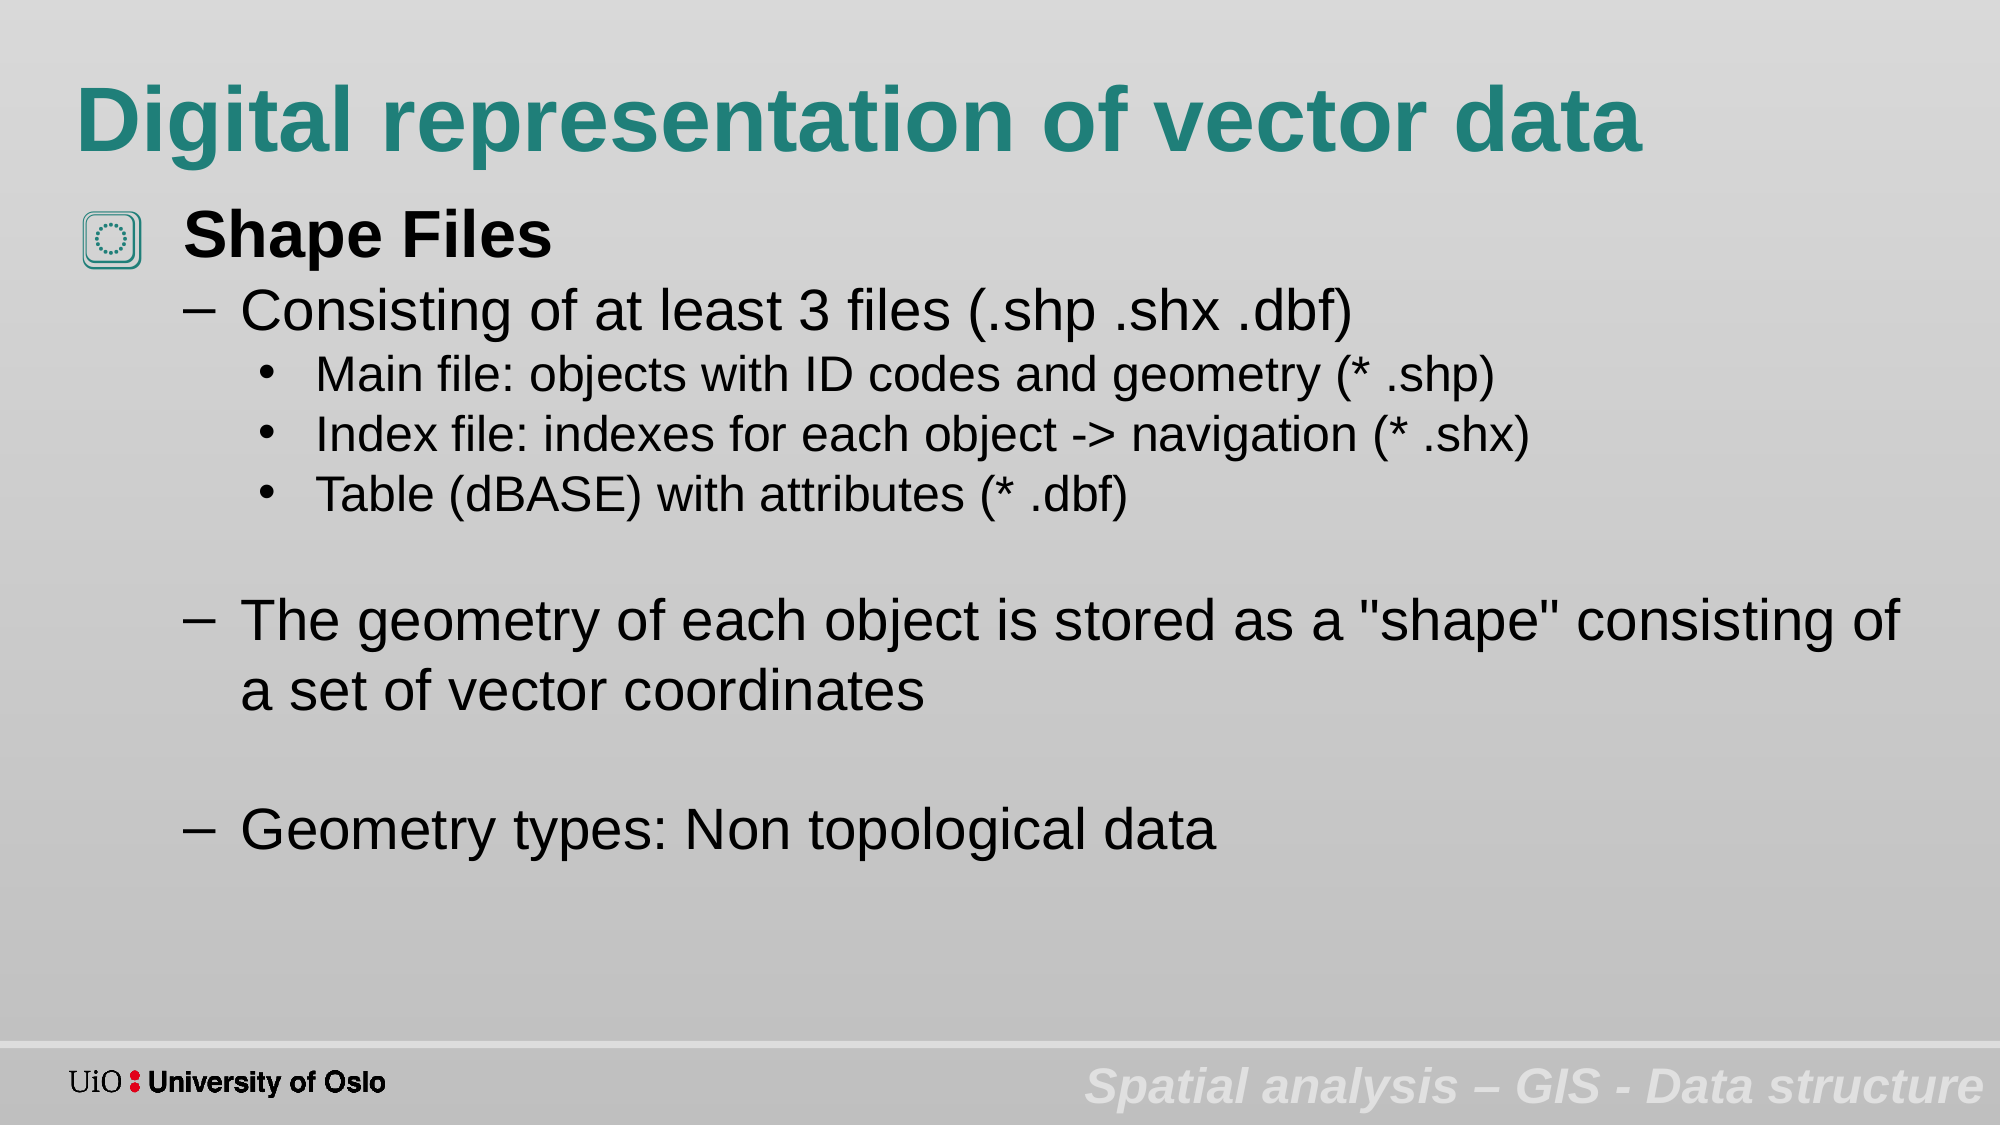

Digital representation of vector data
Shape Files
Consisting of at least 3 files (.shp .shx .dbf)
Main file: objects with ID codes and geometry (* .shp)
Index file: indexes for each object -> navigation (* .shx)
Table (dBASE) with attributes (* .dbf)

The geometry of each object is stored as a "shape" consisting of a set of vector coordinates

Geometry types: Non topological data